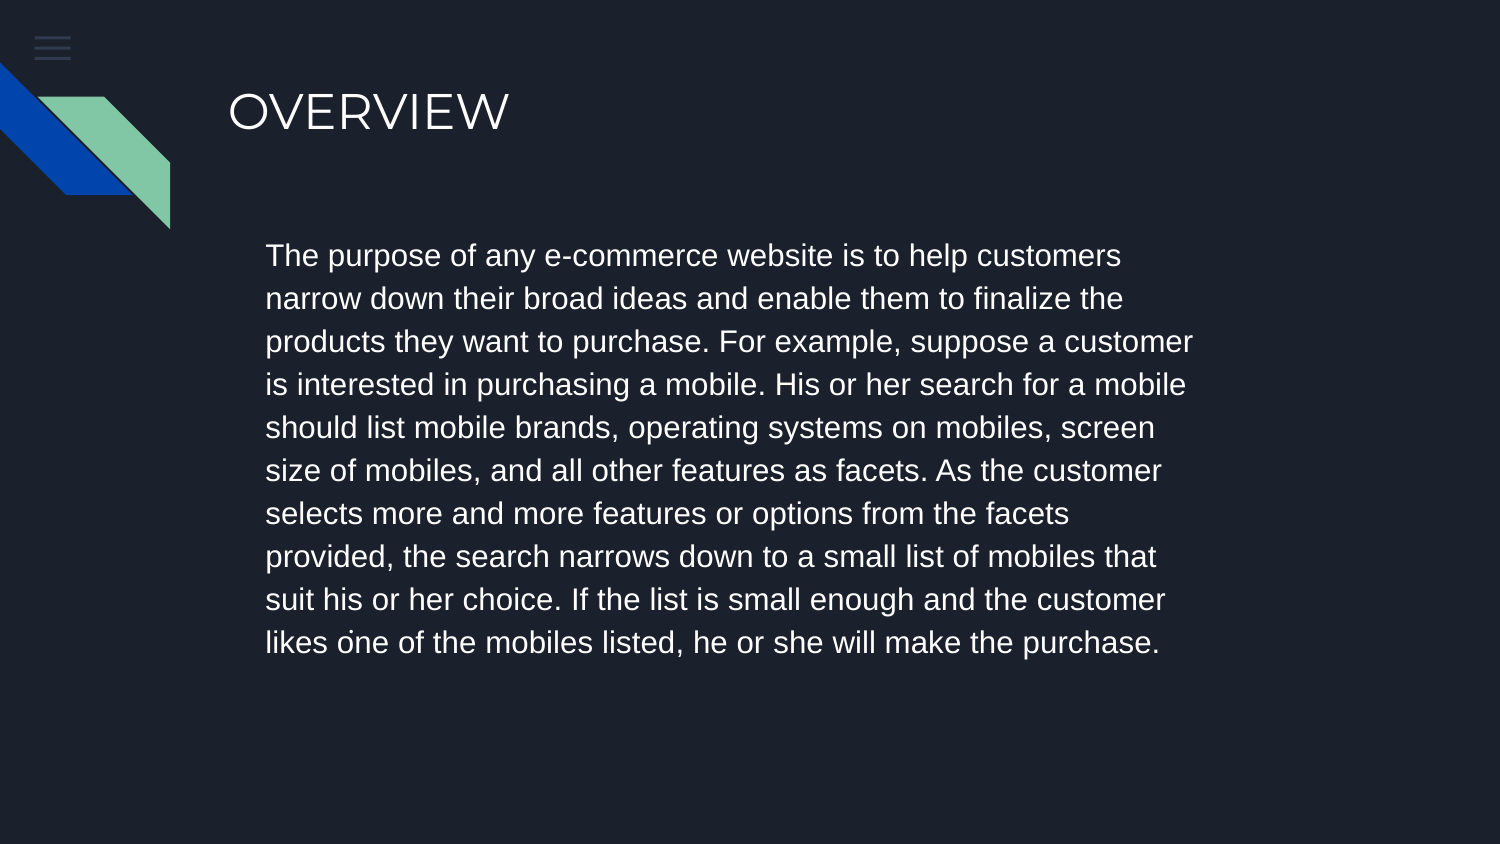

# OVERVIEW
The purpose of any e-commerce website is to help customers narrow down their broad ideas and enable them to finalize the products they want to purchase. For example, suppose a customer is interested in purchasing a mobile. His or her search for a mobile should list mobile brands, operating systems on mobiles, screen size of mobiles, and all other features as facets. As the customer selects more and more features or options from the facets provided, the search narrows down to a small list of mobiles that suit his or her choice. If the list is small enough and the customer likes one of the mobiles listed, he or she will make the purchase.

.